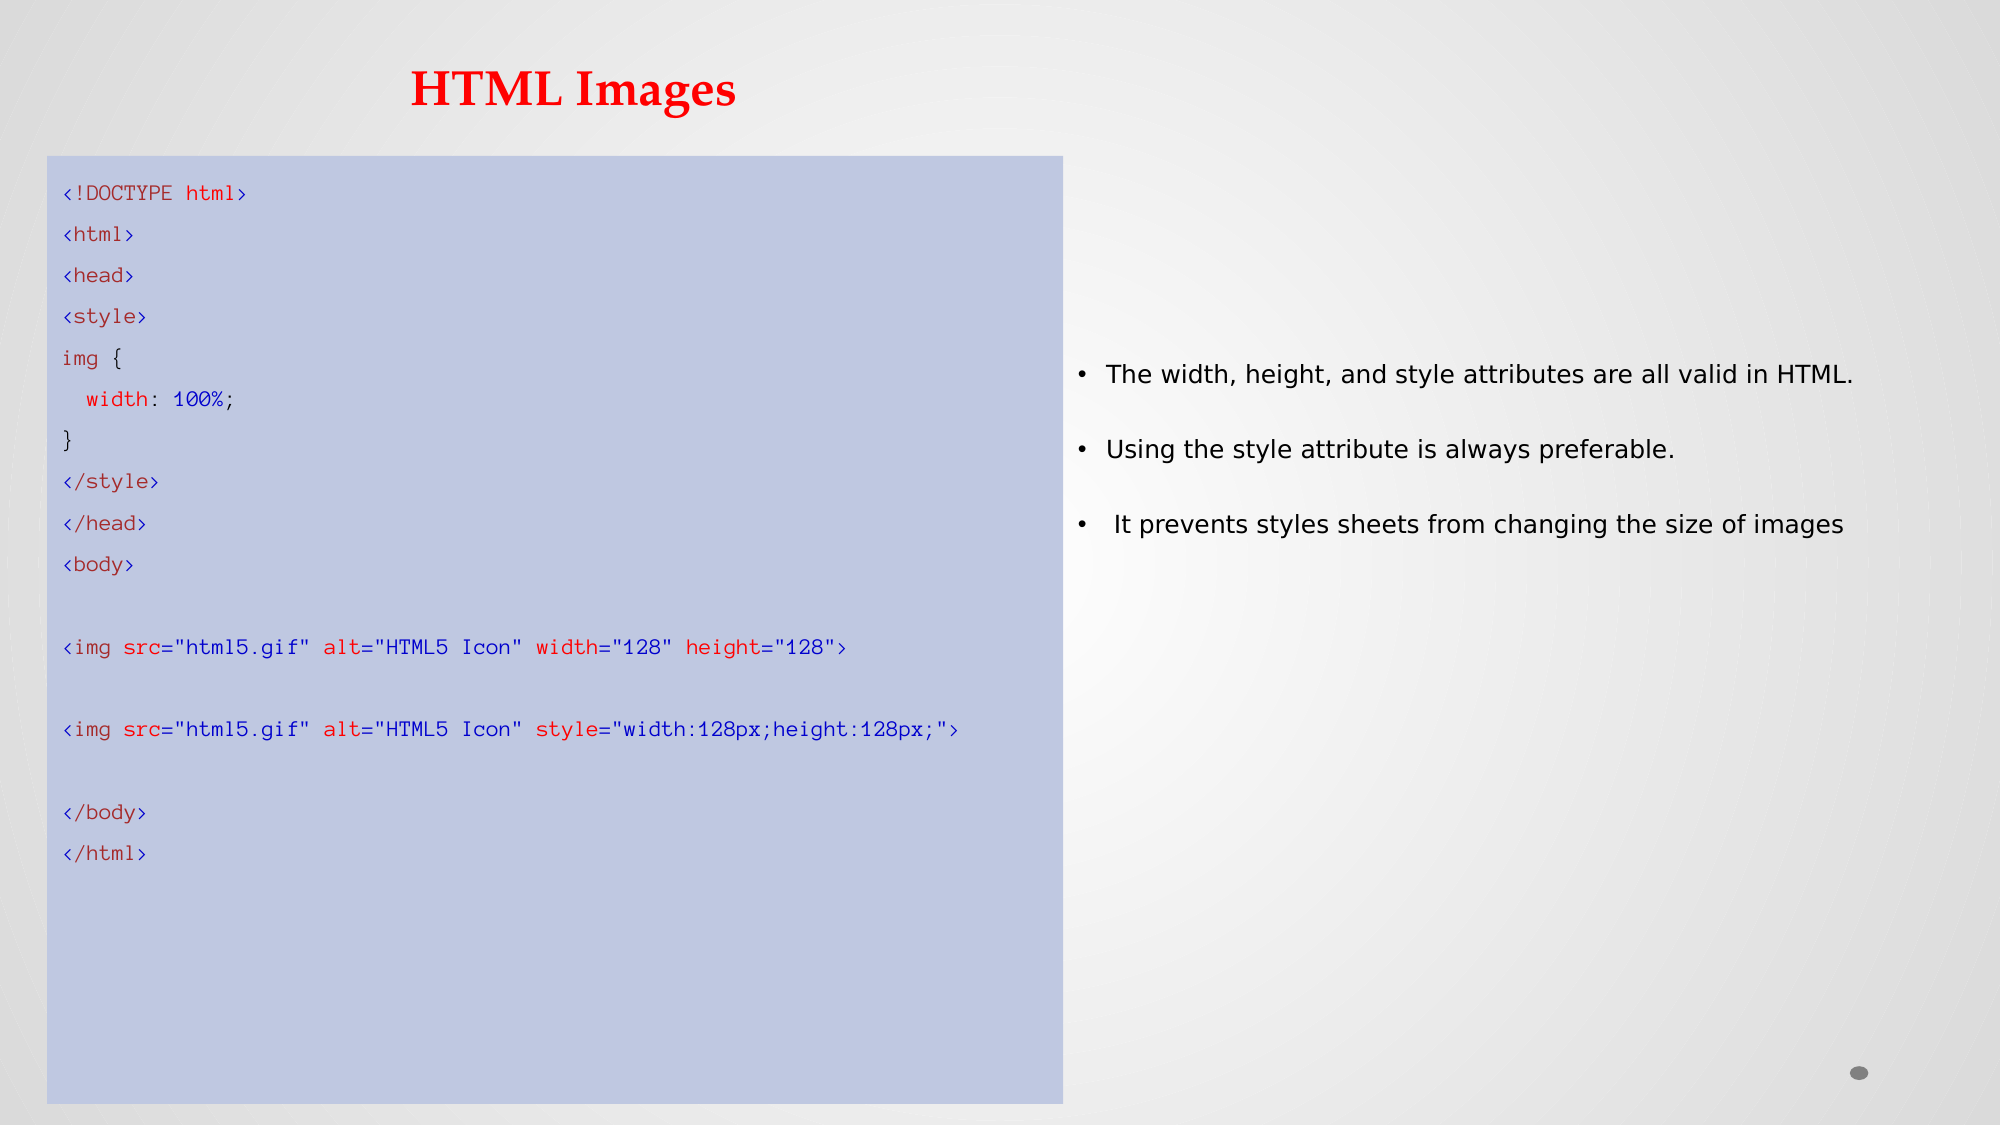

# HTML Images
<!DOCTYPE html>
<html>
<head>
<style>
img {
  width: 100%;
}
</style>
</head>
<body>
<img src="html5.gif" alt="HTML5 Icon" width="128" height="128">
<img src="html5.gif" alt="HTML5 Icon" style="width:128px;height:128px;">
</body>
</html>
The width, height, and style attributes are all valid in HTML.
Using the style attribute is always preferable.
 It prevents styles sheets from changing the size of images